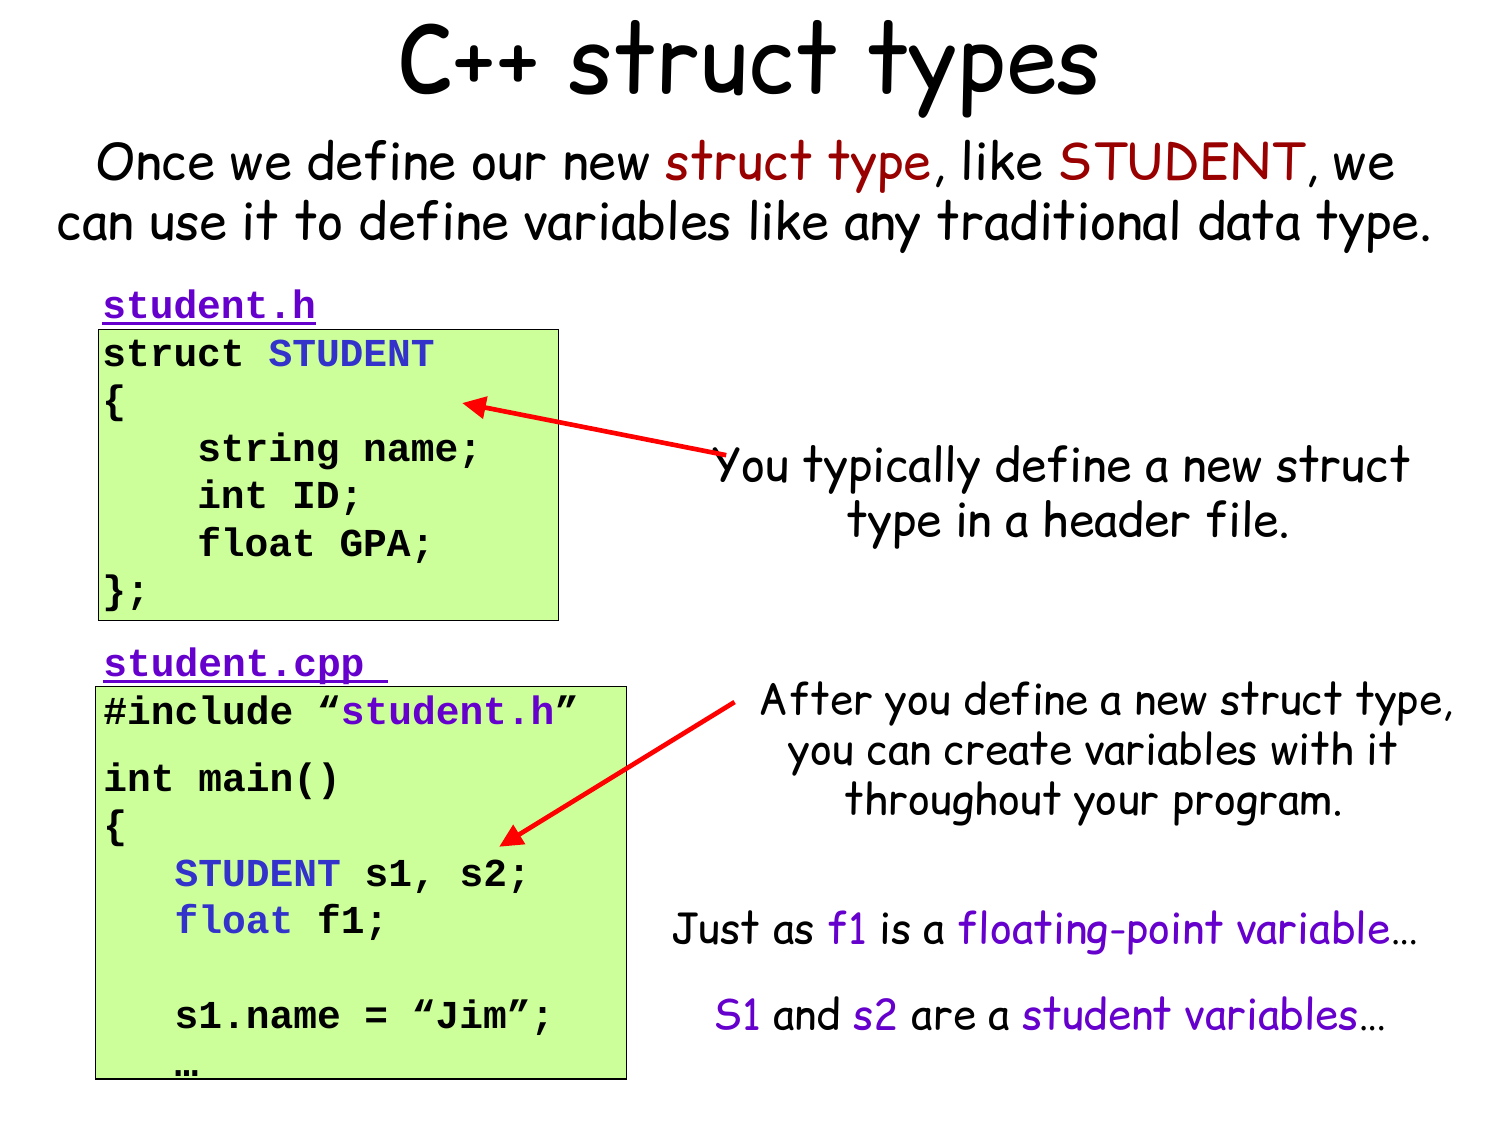

# C++ struct types
Once we define our new struct type, like STUDENT, we can use it to define variables like any traditional data type.
student.h
struct STUDENT
{
    string name;
    int ID;
    float GPA;
};

 You typically define a new struct
 type in a header file.
student.cpp
#include “student.h”

int main()
{
   STUDENT s1, s2;
   float f1;

   s1.name = “Jim”;
   …
  After you define a new struct type, you can create variables with it throughout your program.

Just as f1 is a floating-point variable…
S1 and s2 are a student variables…